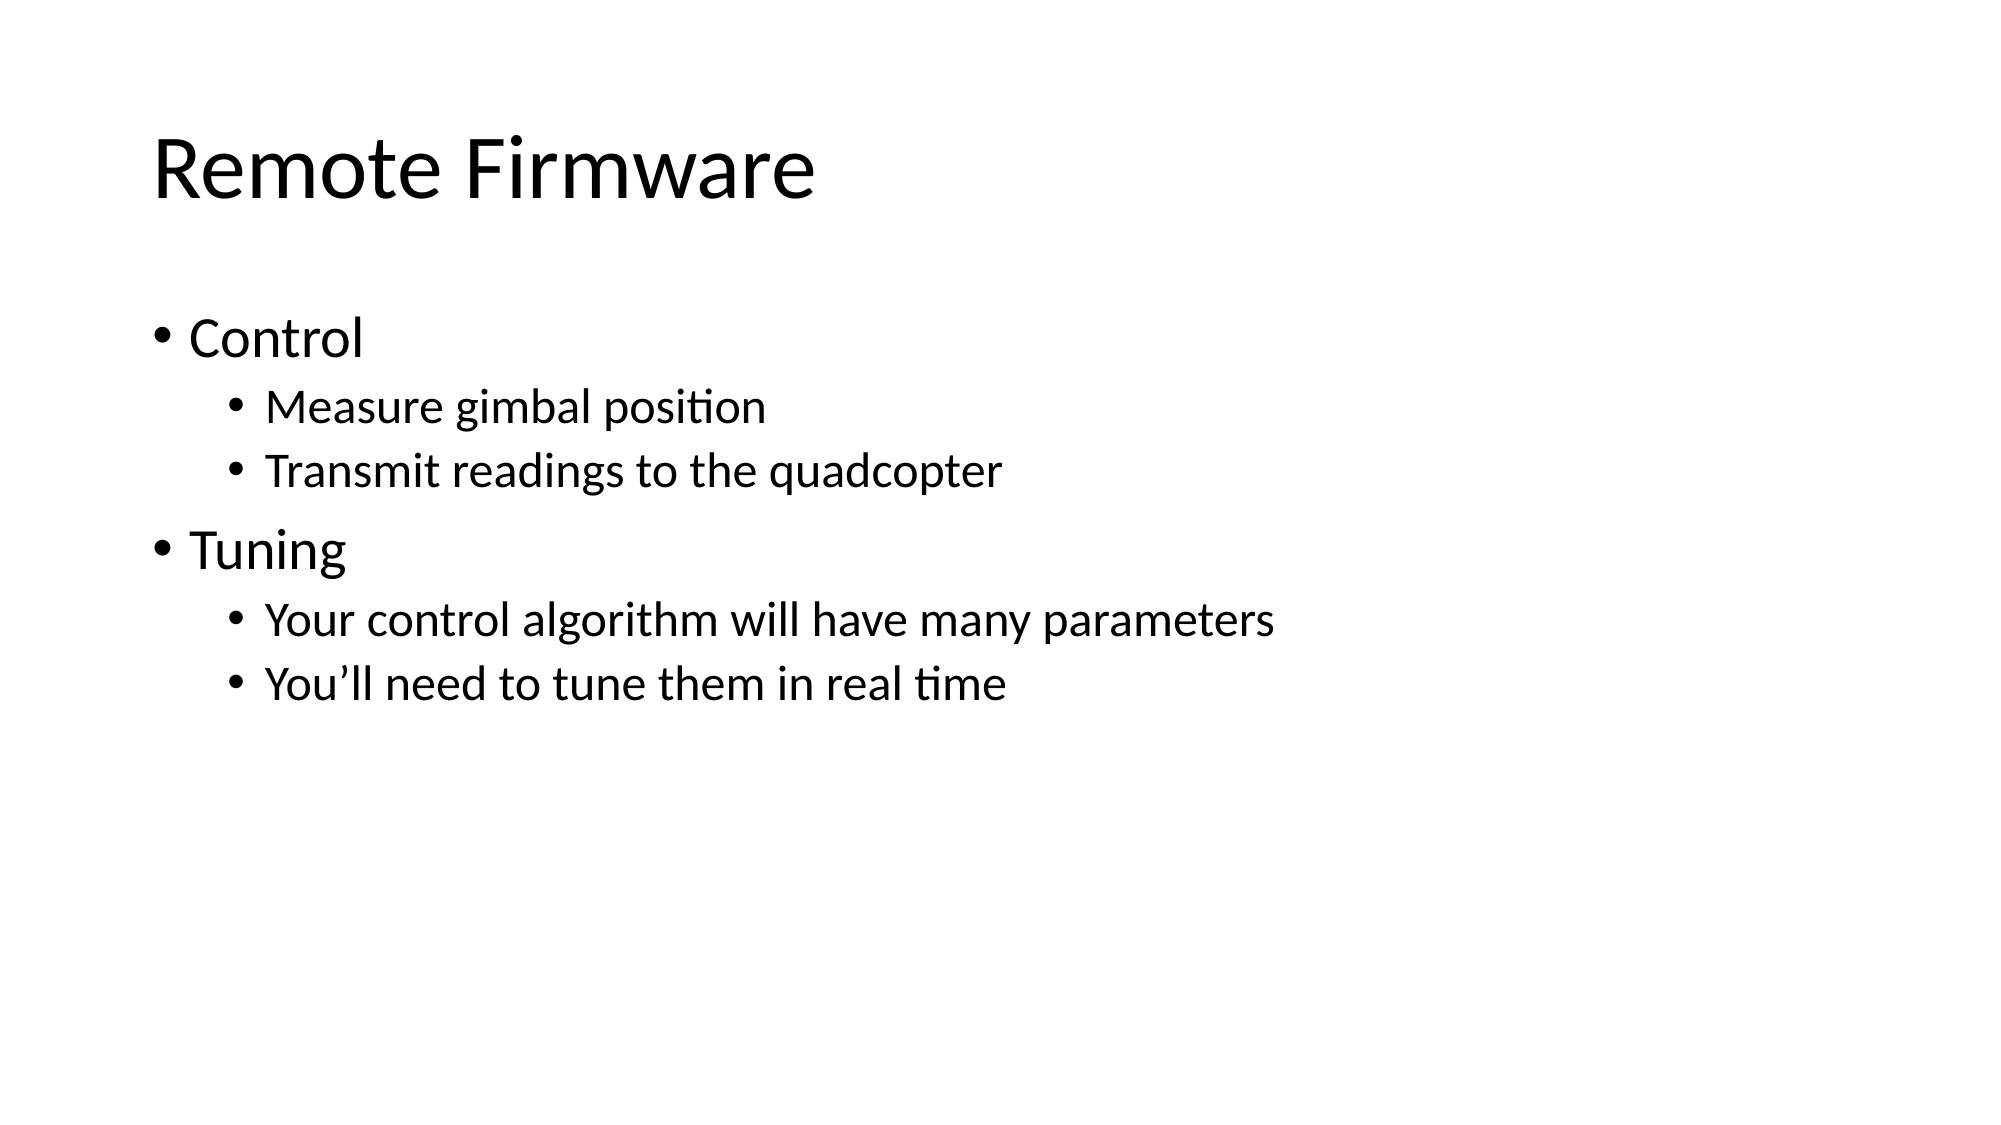

# Remote Firmware
Control
Measure gimbal position
Transmit readings to the quadcopter
Tuning
Your control algorithm will have many parameters
You’ll need to tune them in real time